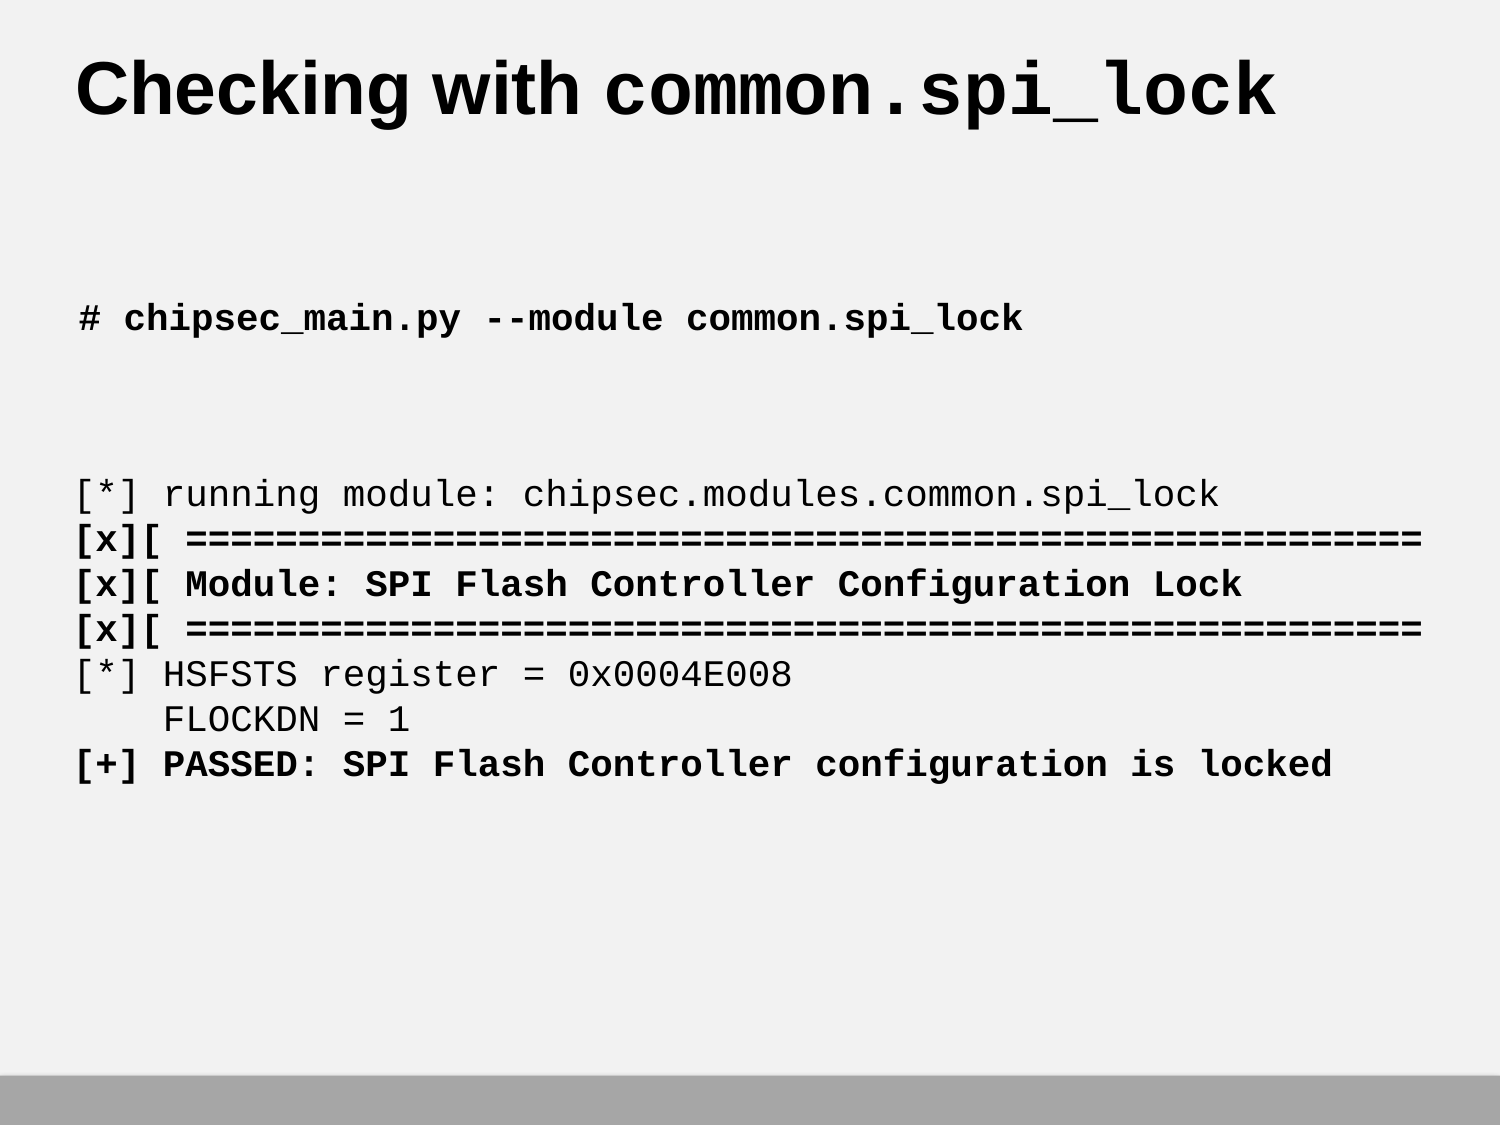

# Checking with common.spi_lock
# chipsec_main.py --module common.spi_lock
[*] running module: chipsec.modules.common.spi_lock
[x][ =======================================================
[x][ Module: SPI Flash Controller Configuration Lock
[x][ =======================================================
[*] HSFSTS register = 0x0004E008
    FLOCKDN = 1
[+] PASSED: SPI Flash Controller configuration is locked